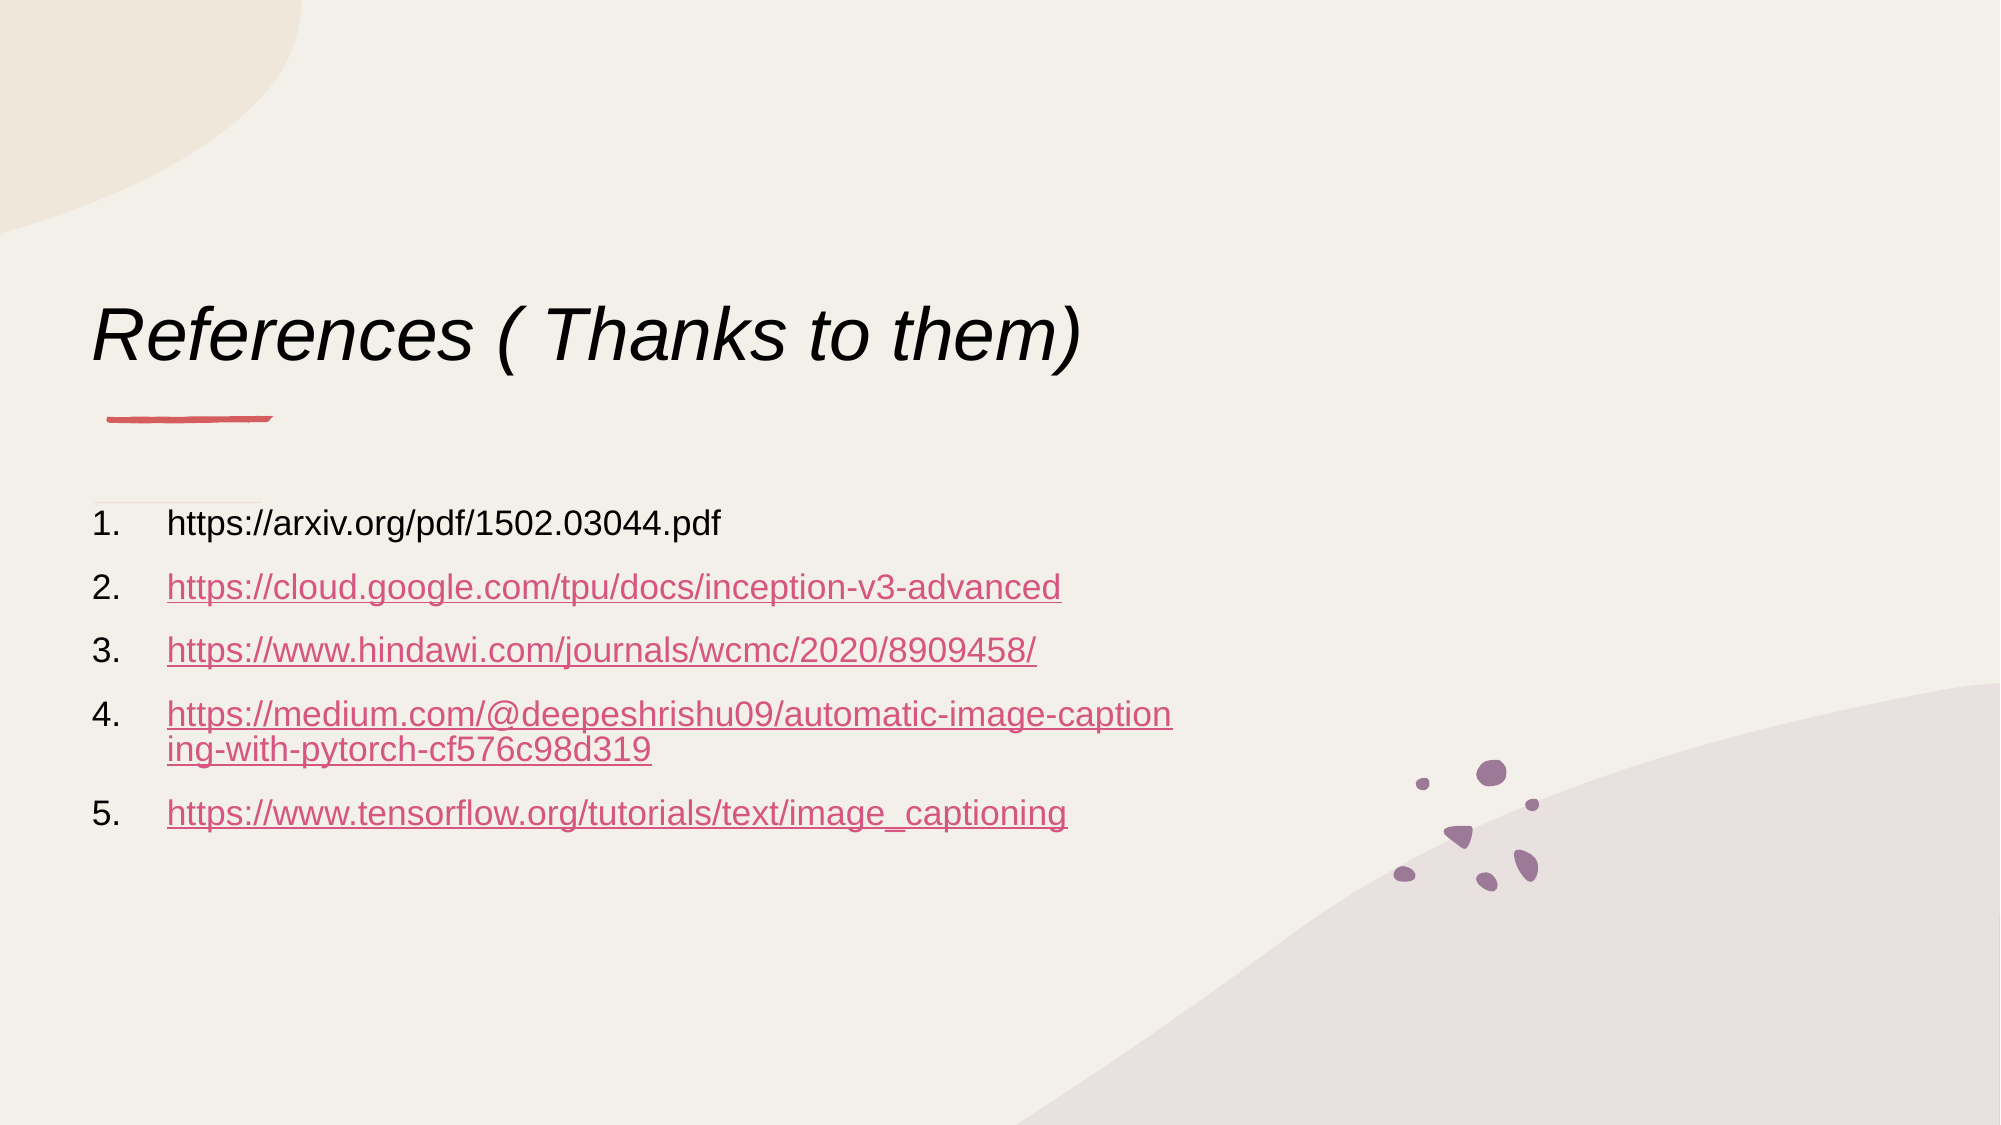

# References ( Thanks to them)

https://arxiv.org/pdf/1502.03044.pdf
https://cloud.google.com/tpu/docs/inception-v3-advanced
https://www.hindawi.com/journals/wcmc/2020/8909458/
https://medium.com/@deepeshrishu09/automatic-image-captioning-with-pytorch-cf576c98d319
https://www.tensorflow.org/tutorials/text/image_captioning

59